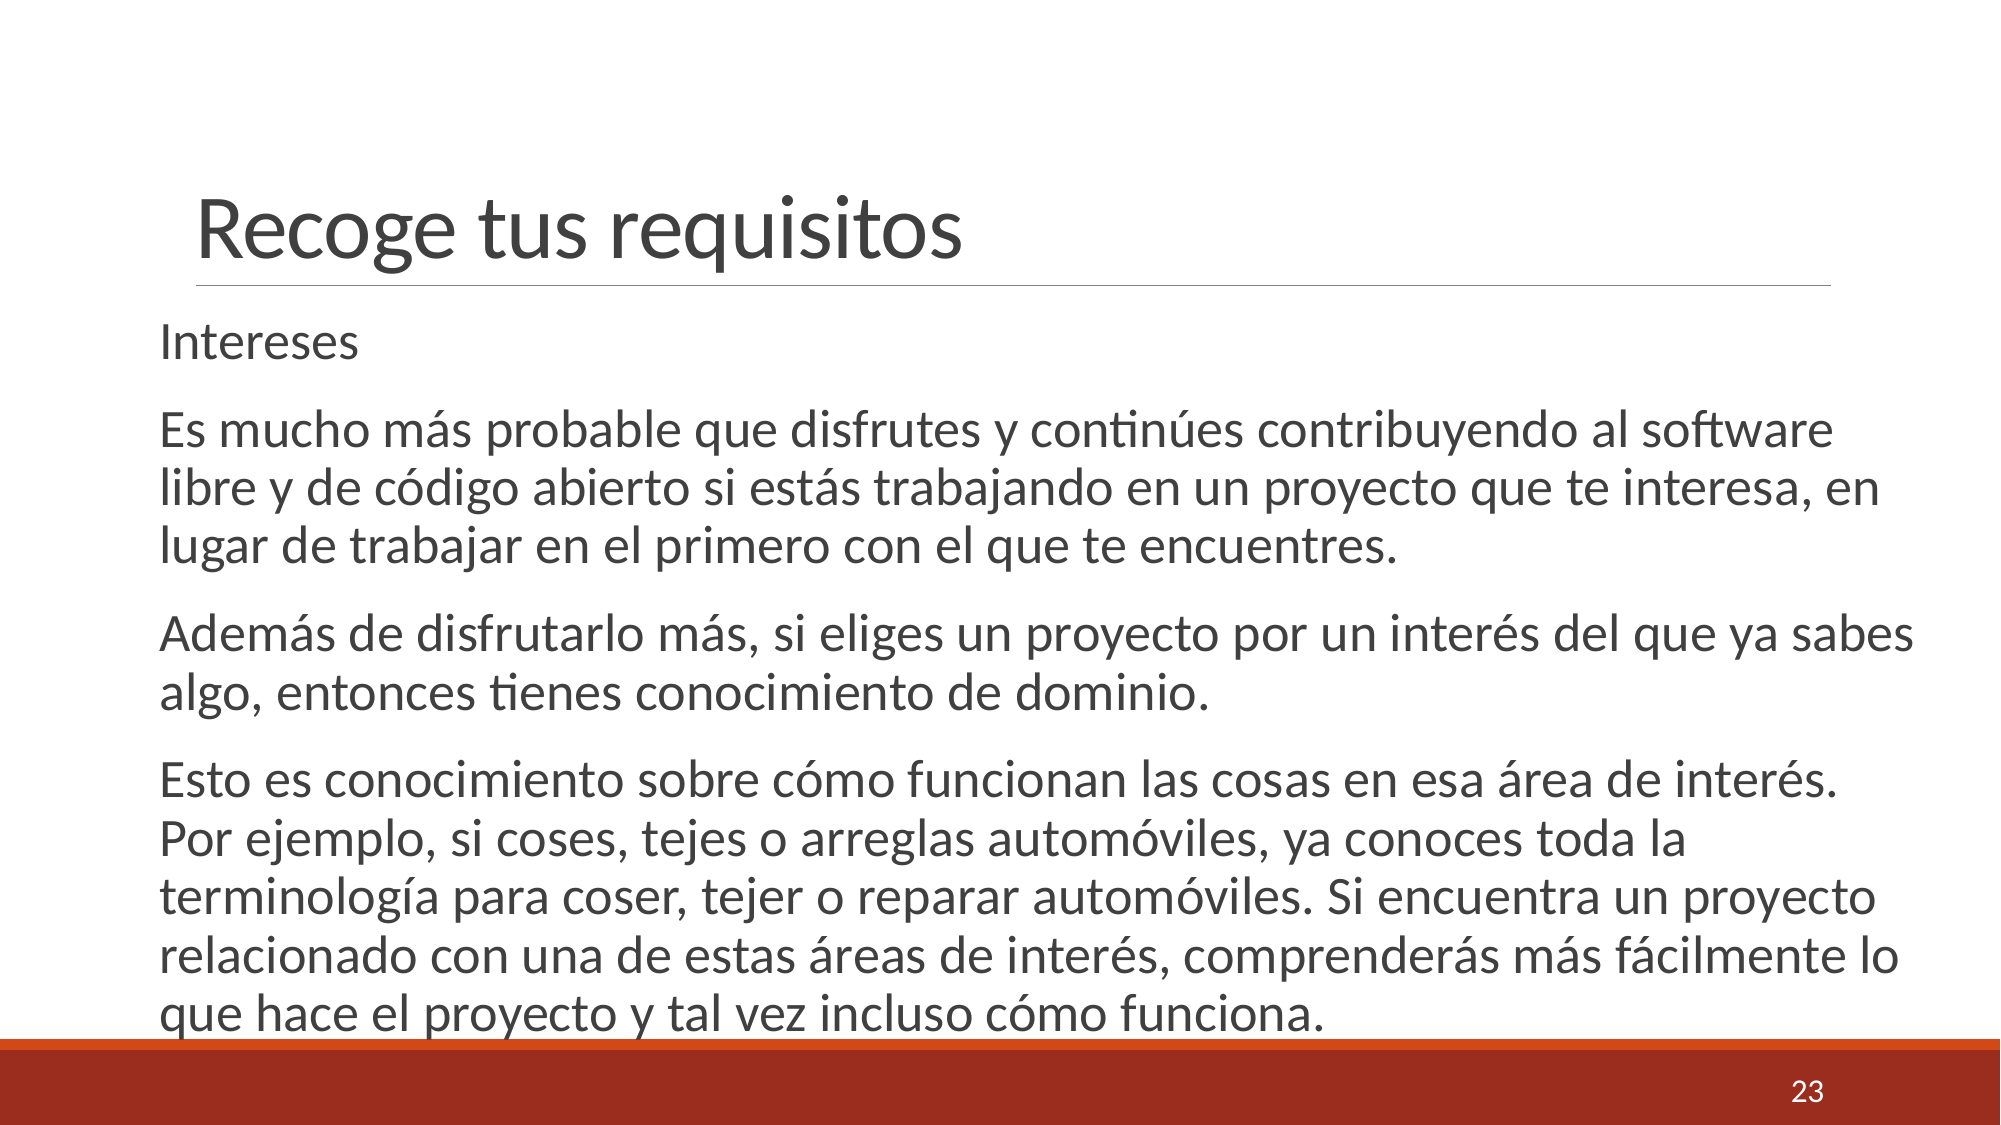

# Recoge tus requisitos
Intereses
Es mucho más probable que disfrutes y continúes contribuyendo al software libre y de código abierto si estás trabajando en un proyecto que te interesa, en lugar de trabajar en el primero con el que te encuentres.
Además de disfrutarlo más, si eliges un proyecto por un interés del que ya sabes algo, entonces tienes conocimiento de dominio.
Esto es conocimiento sobre cómo funcionan las cosas en esa área de interés. Por ejemplo, si coses, tejes o arreglas automóviles, ya conoces toda la terminología para coser, tejer o reparar automóviles. Si encuentra un proyecto relacionado con una de estas áreas de interés, comprenderás más fácilmente lo que hace el proyecto y tal vez incluso cómo funciona.
23